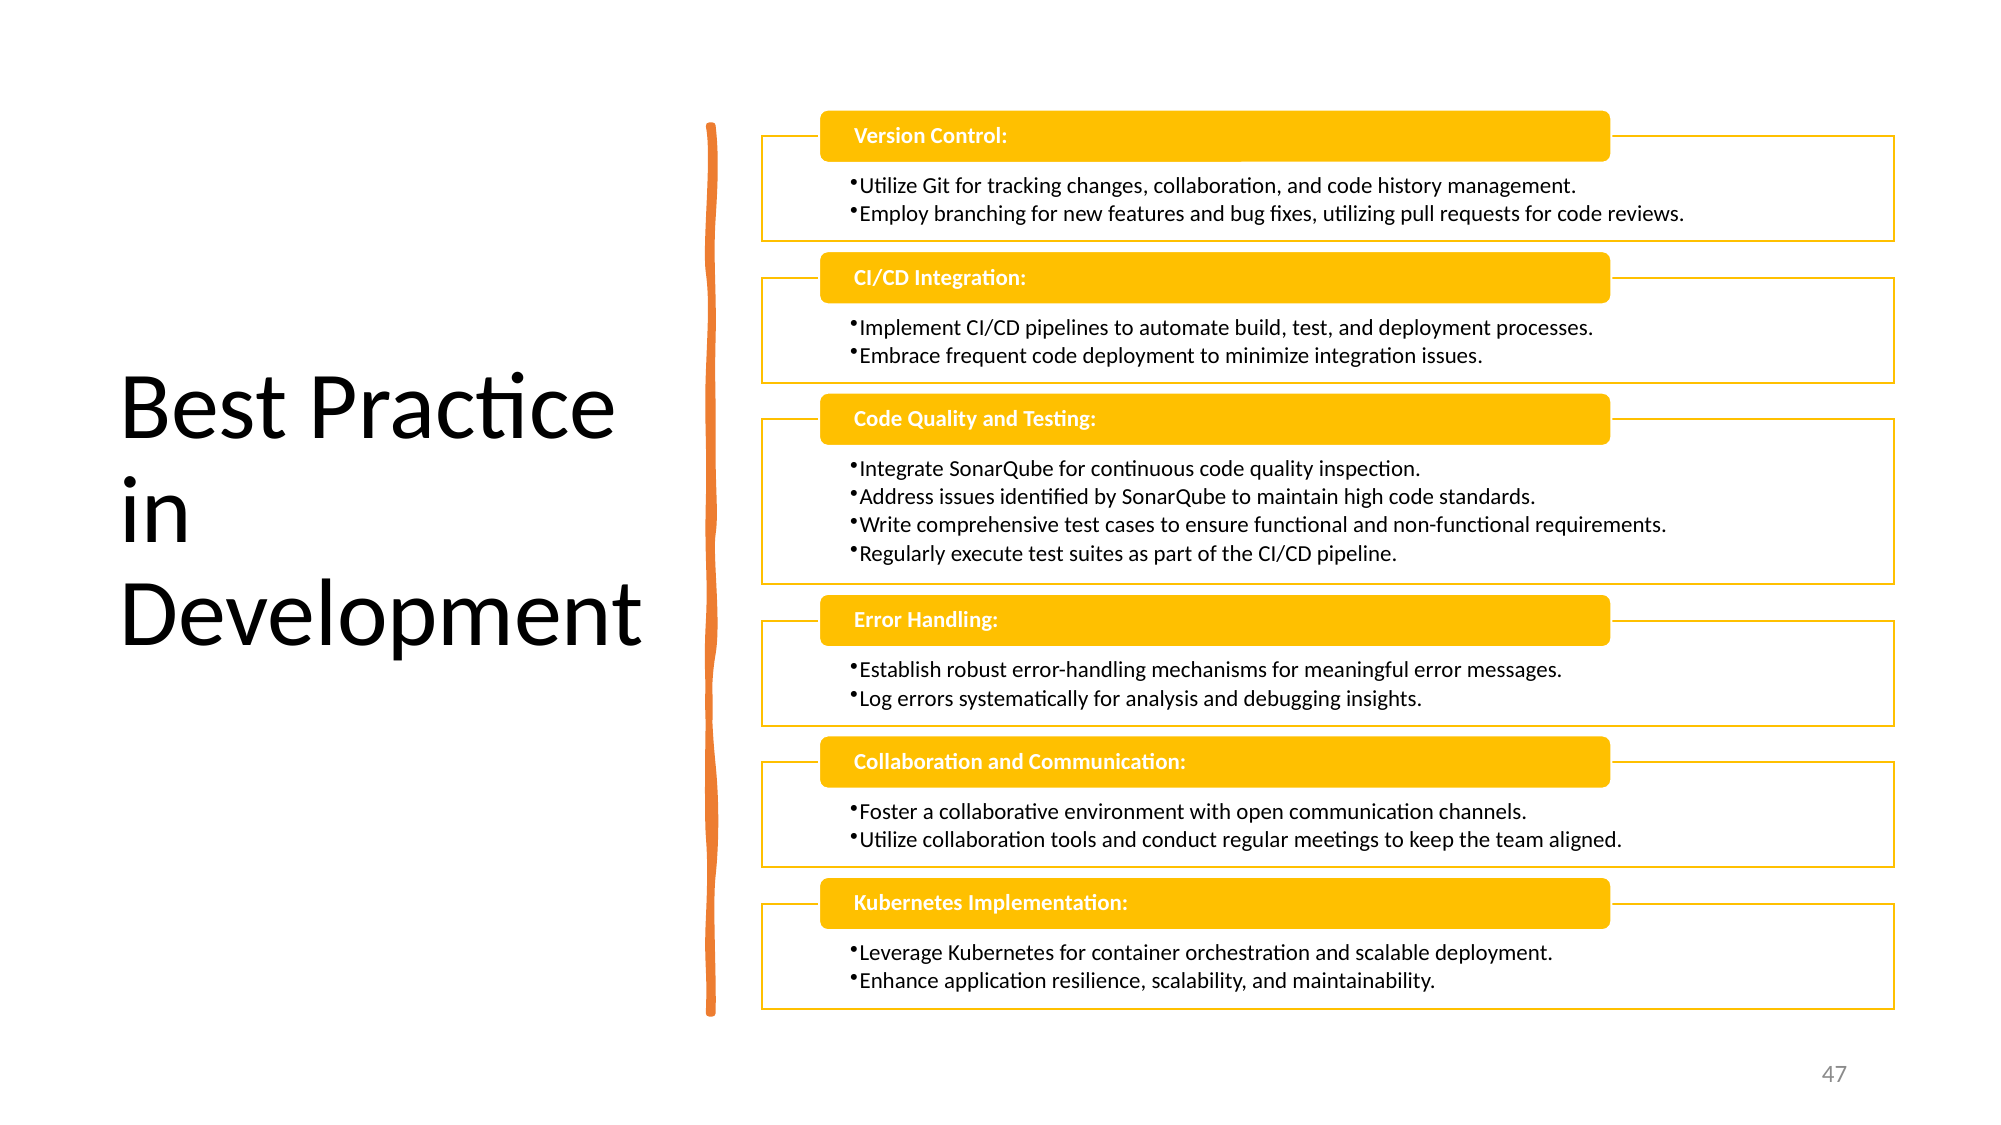

Utilize Git for tracking changes, collaboration, and code history management.
Employ branching for new features and bug fixes, utilizing pull requests for code reviews.
Version Control:
Implement CI/CD pipelines to automate build, test, and deployment processes.
Embrace frequent code deployment to minimize integration issues.
CI/CD Integration:
Integrate SonarQube for continuous code quality inspection.
Address issues identified by SonarQube to maintain high code standards.
Write comprehensive test cases to ensure functional and non-functional requirements.
Regularly execute test suites as part of the CI/CD pipeline.
Code Quality and Testing:
Establish robust error-handling mechanisms for meaningful error messages.
Log errors systematically for analysis and debugging insights.
Error Handling:
Foster a collaborative environment with open communication channels.
Utilize collaboration tools and conduct regular meetings to keep the team aligned.
Collaboration and Communication:
Leverage Kubernetes for container orchestration and scalable deployment.
Enhance application resilience, scalability, and maintainability.
Kubernetes Implementation:
# Best Practice in Development

47